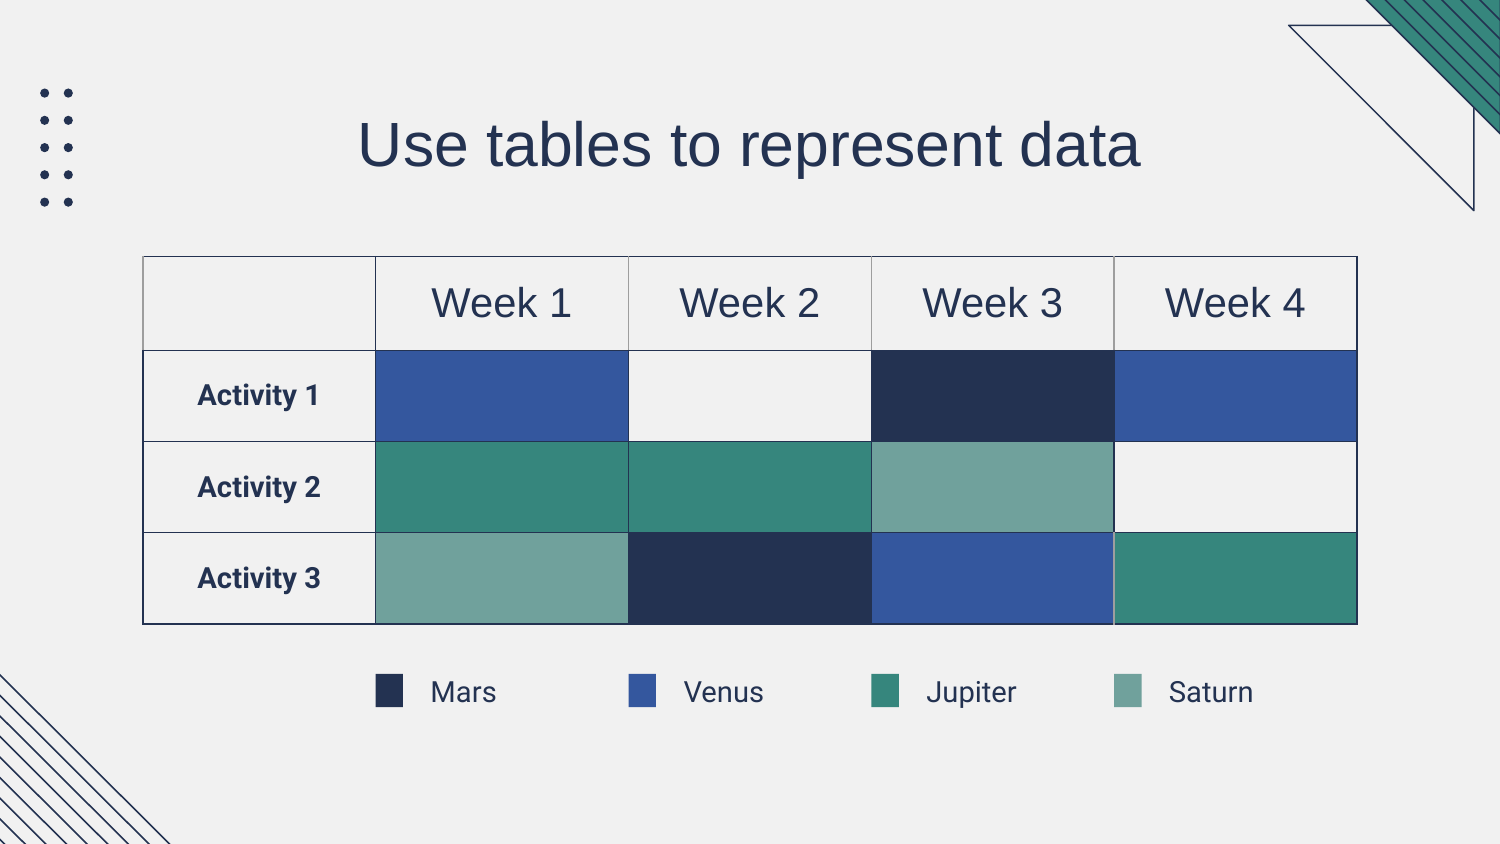

# Use tables to represent data
|  | Week 1 | Week 2 | Week 3 | Week 4 |
| --- | --- | --- | --- | --- |
| Activity 1 |  |  |  |  |
| Activity 2 |  |  |  |  |
| Activity 3 |  |  |  |  |
Mars
Venus
Jupiter
Saturn